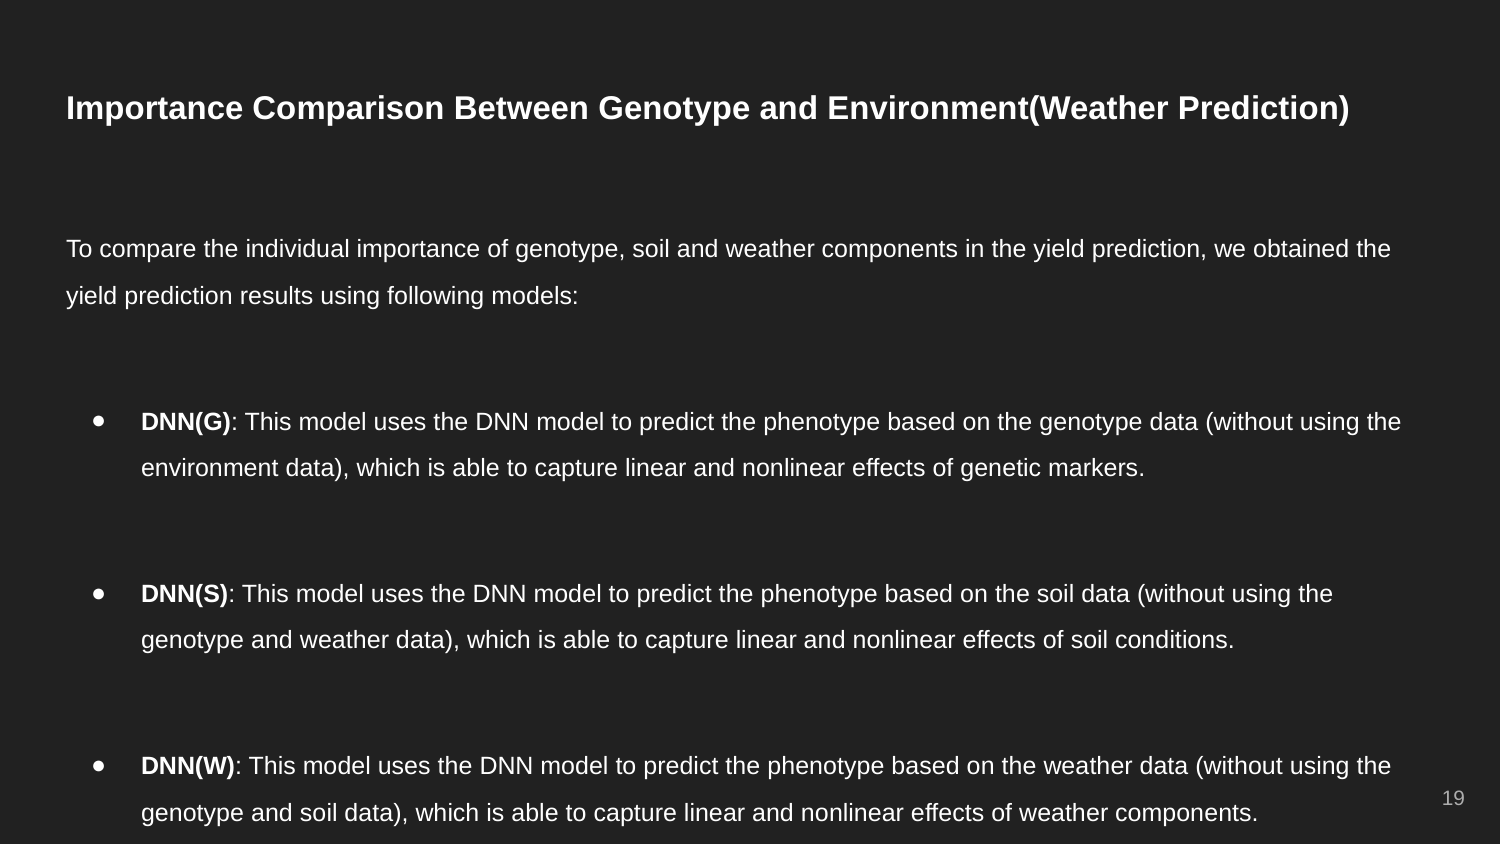

# Importance Comparison Between Genotype and Environment(Weather Prediction)
To compare the individual importance of genotype, soil and weather components in the yield prediction, we obtained the yield prediction results using following models:

DNN(G): This model uses the DNN model to predict the phenotype based on the genotype data (without using the environment data), which is able to capture linear and nonlinear effects of genetic markers.

DNN(S): This model uses the DNN model to predict the phenotype based on the soil data (without using the genotype and weather data), which is able to capture linear and nonlinear effects of soil conditions.

DNN(W): This model uses the DNN model to predict the phenotype based on the weather data (without using the genotype and soil data), which is able to capture linear and nonlinear effects of weather components.

19